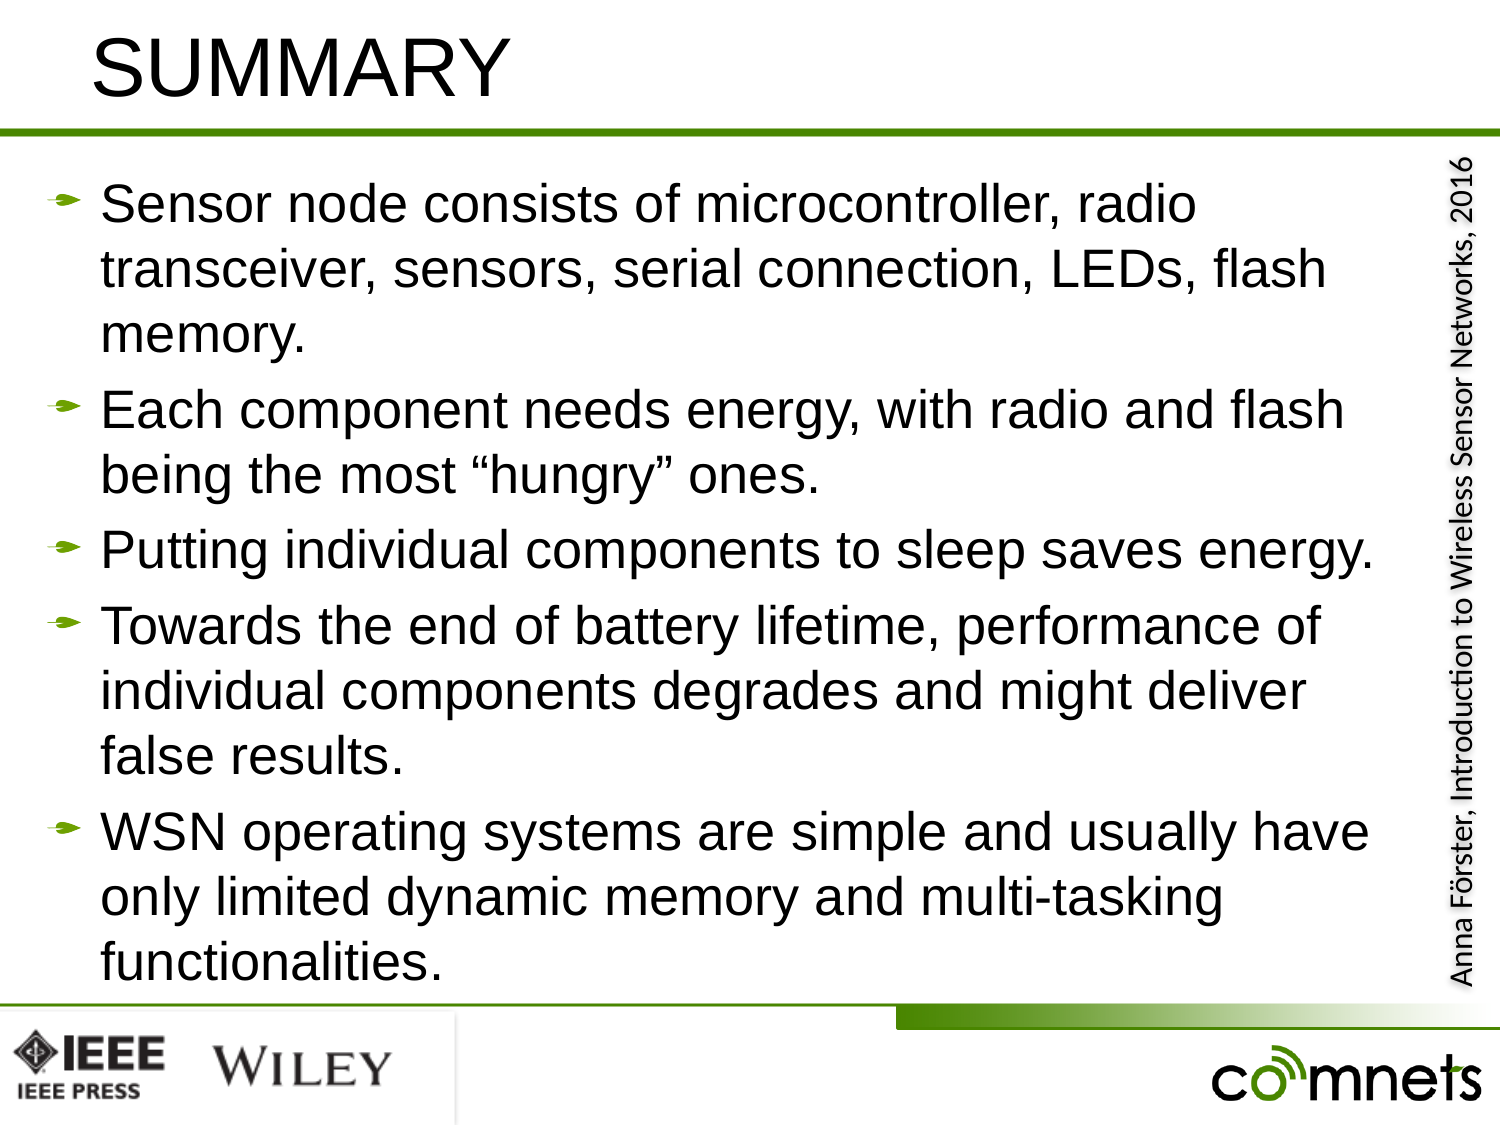

# SUMMARY
Sensor node consists of microcontroller, radio transceiver, sensors, serial connection, LEDs, flash memory.
Each component needs energy, with radio and flash being the most “hungry” ones.
Putting individual components to sleep saves energy.
Towards the end of battery lifetime, performance of individual components degrades and might deliver false results.
WSN operating systems are simple and usually have only limited dynamic memory and multi-tasking functionalities.